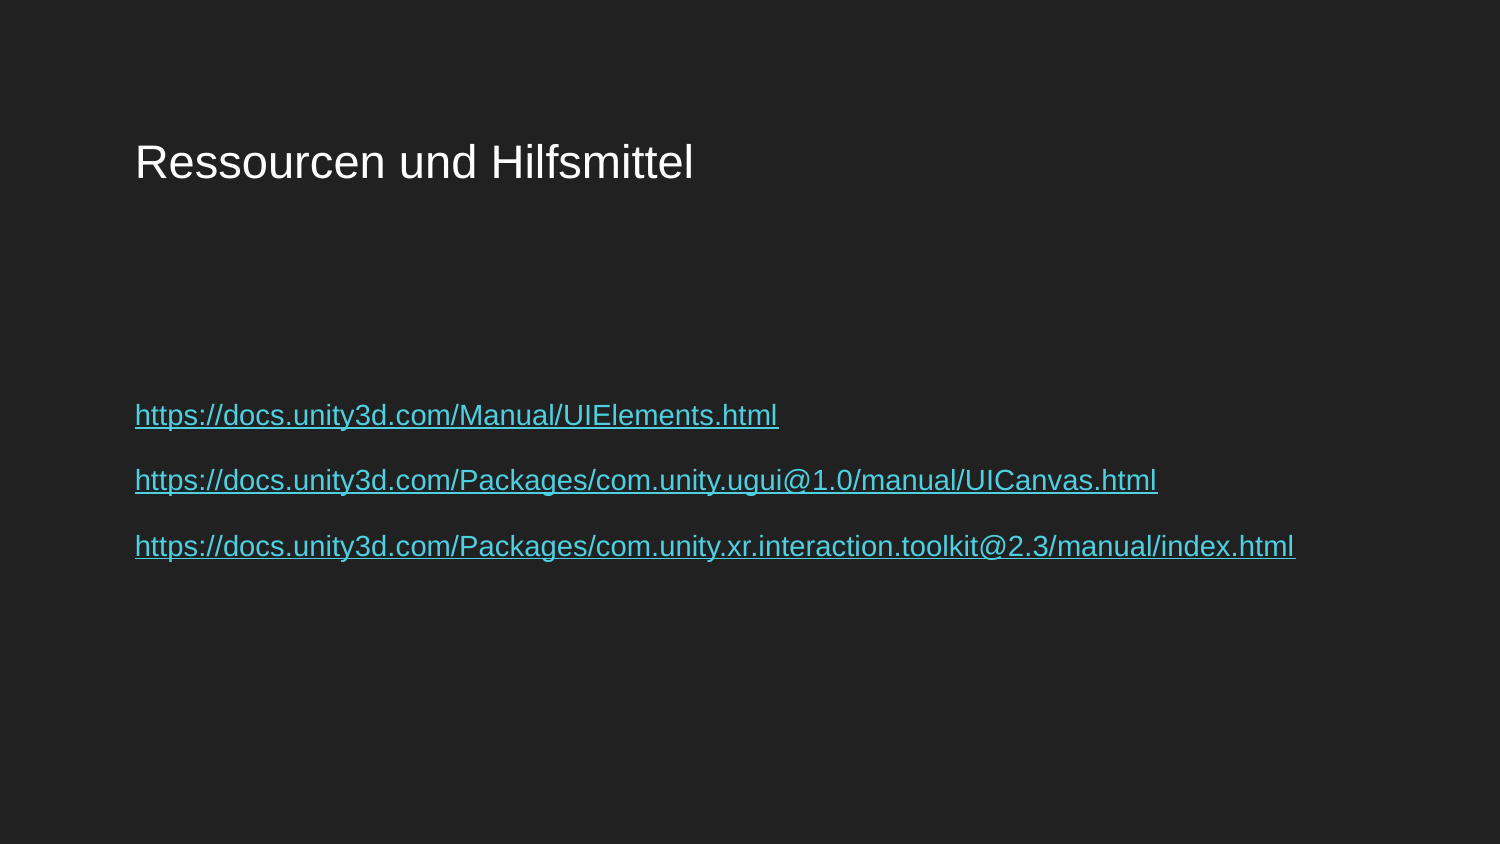

# Ressourcen und Hilfsmittel

https://docs.unity3d.com/Manual/UIElements.html
https://docs.unity3d.com/Packages/com.unity.ugui@1.0/manual/UICanvas.html
https://docs.unity3d.com/Packages/com.unity.xr.interaction.toolkit@2.3/manual/index.html